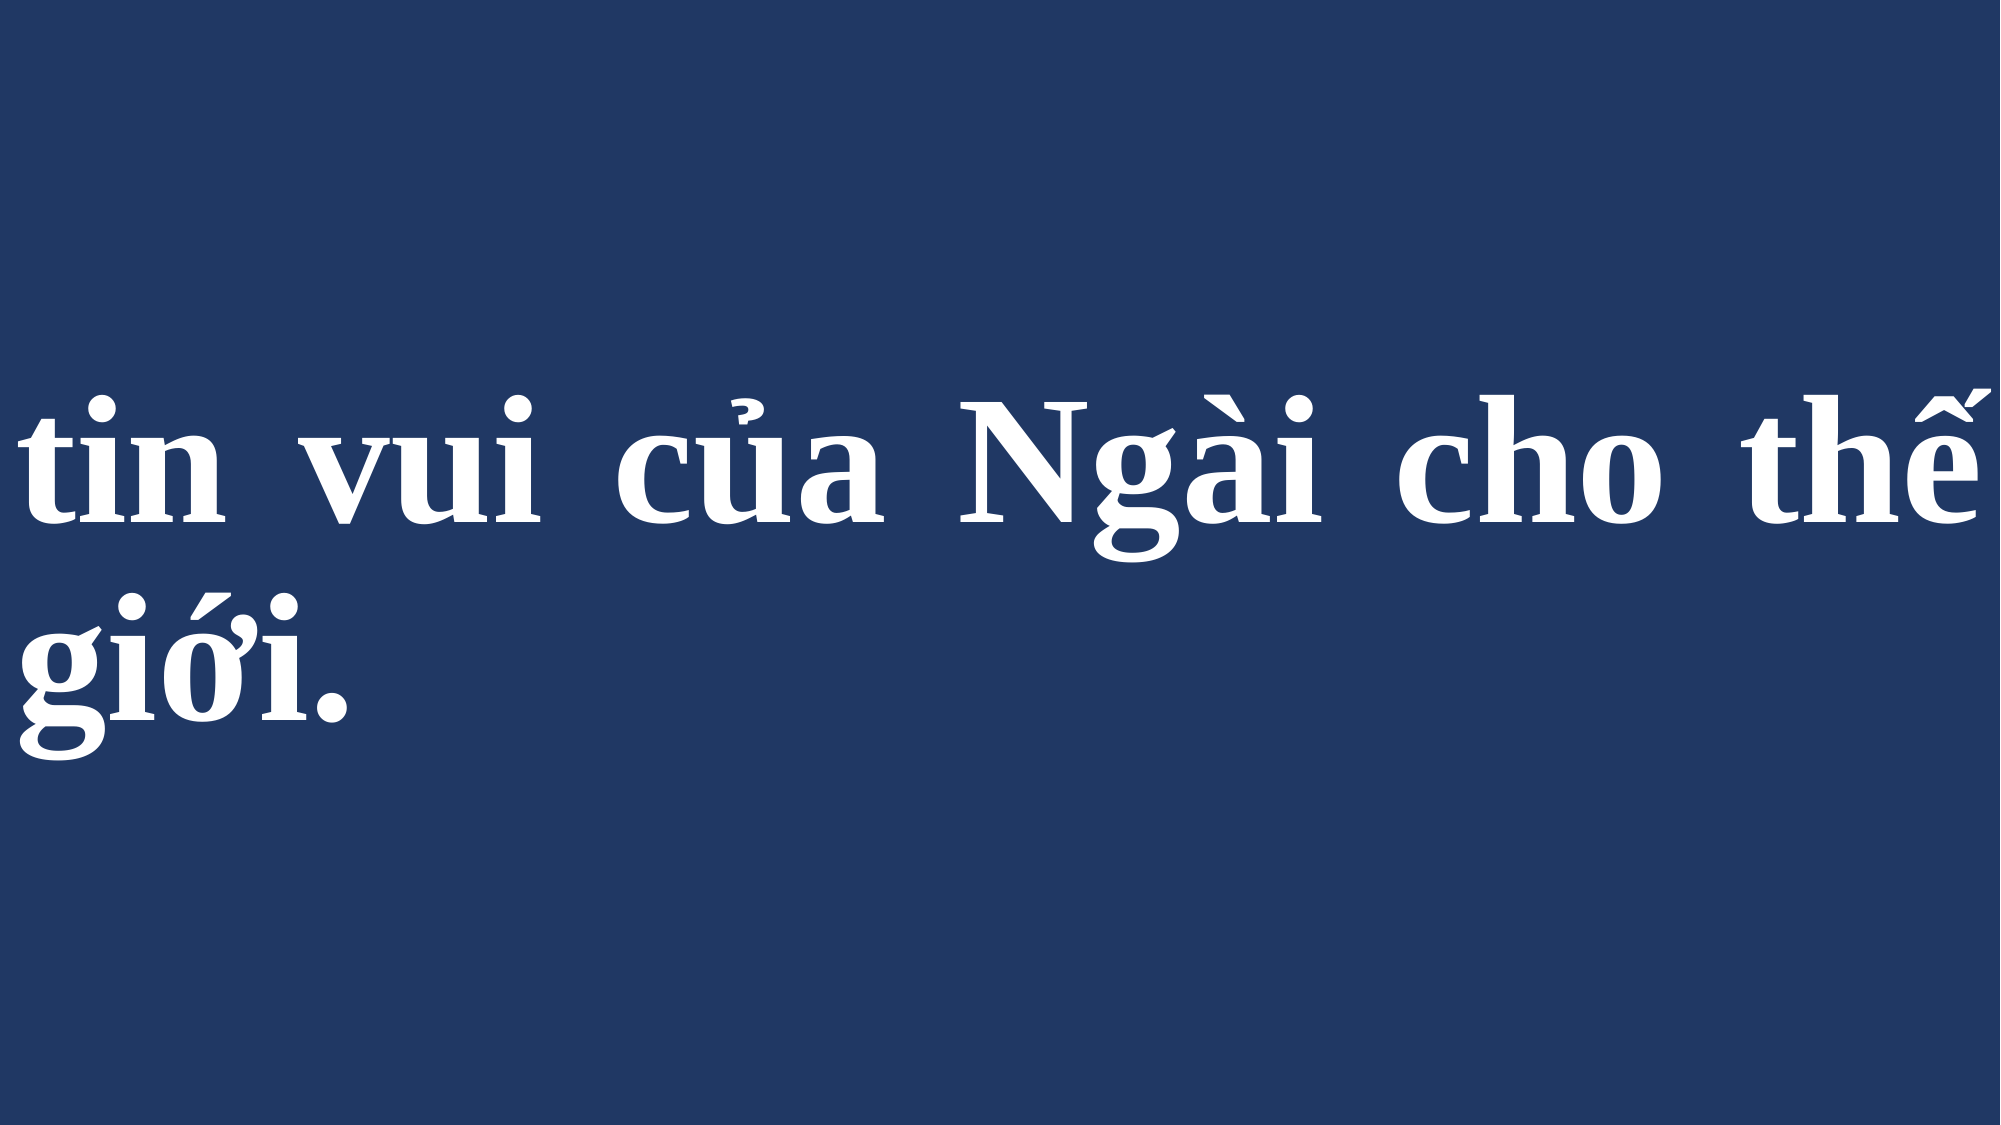

# tin vui của Ngài cho thế giới.